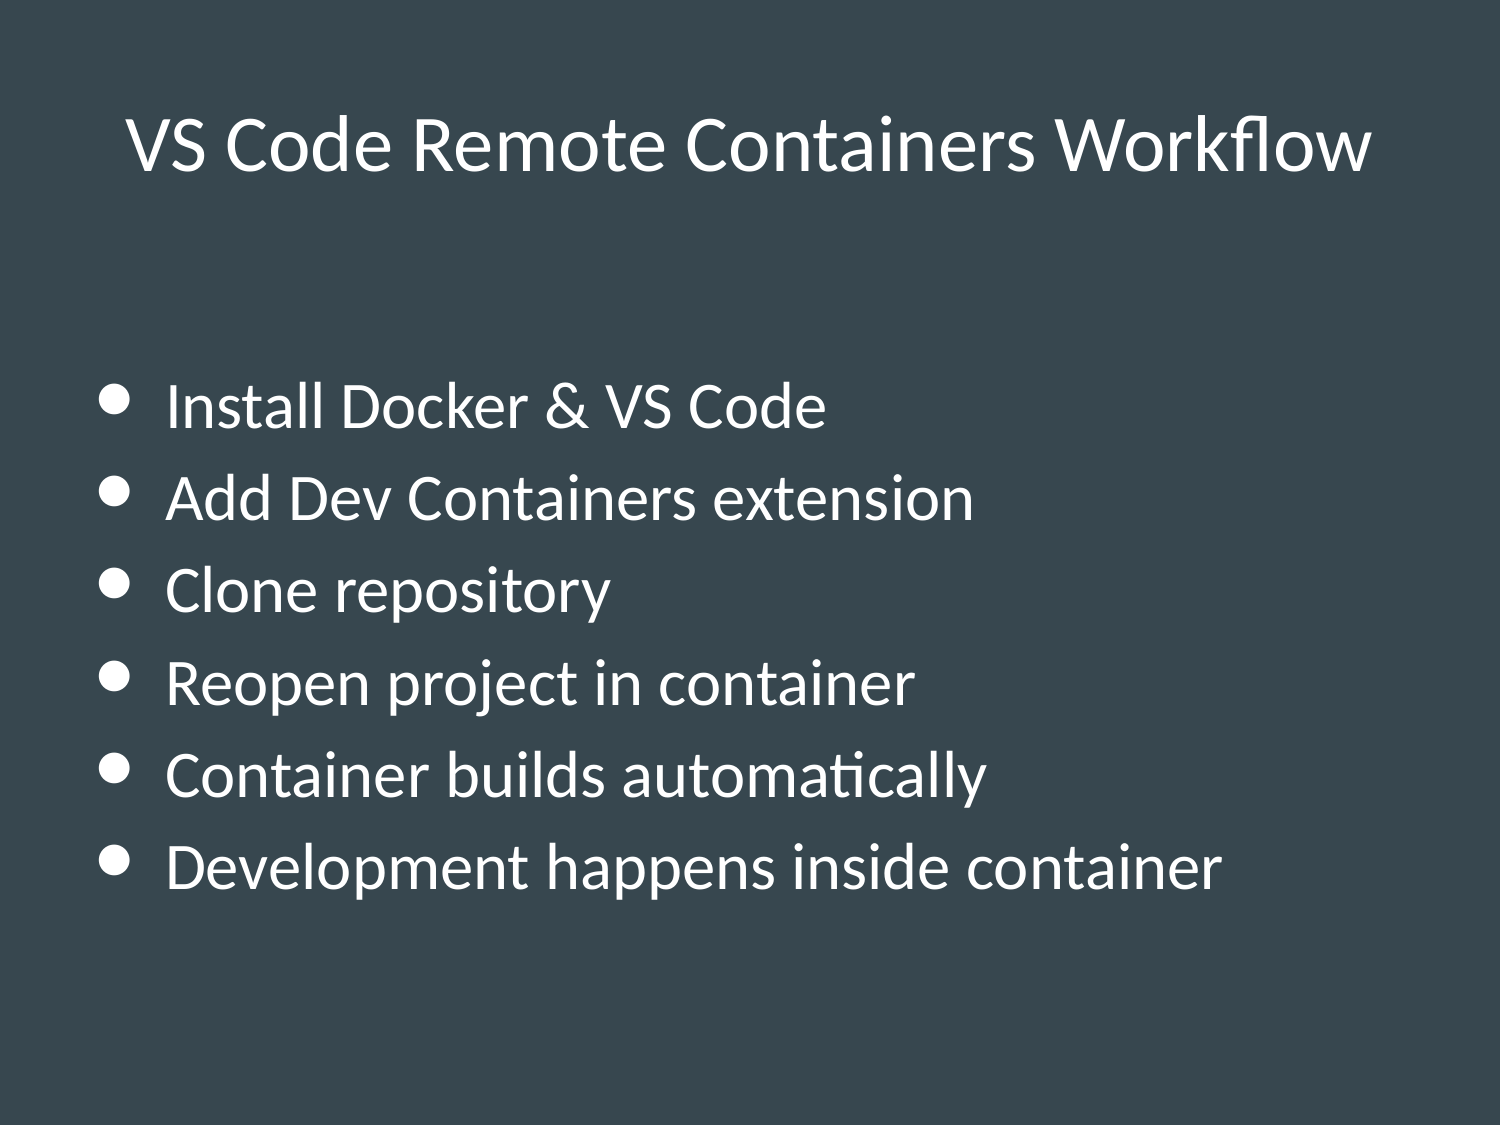

# VS Code Remote Containers Workflow

Install Docker & VS Code
Add Dev Containers extension
Clone repository
Reopen project in container
Container builds automatically
Development happens inside container